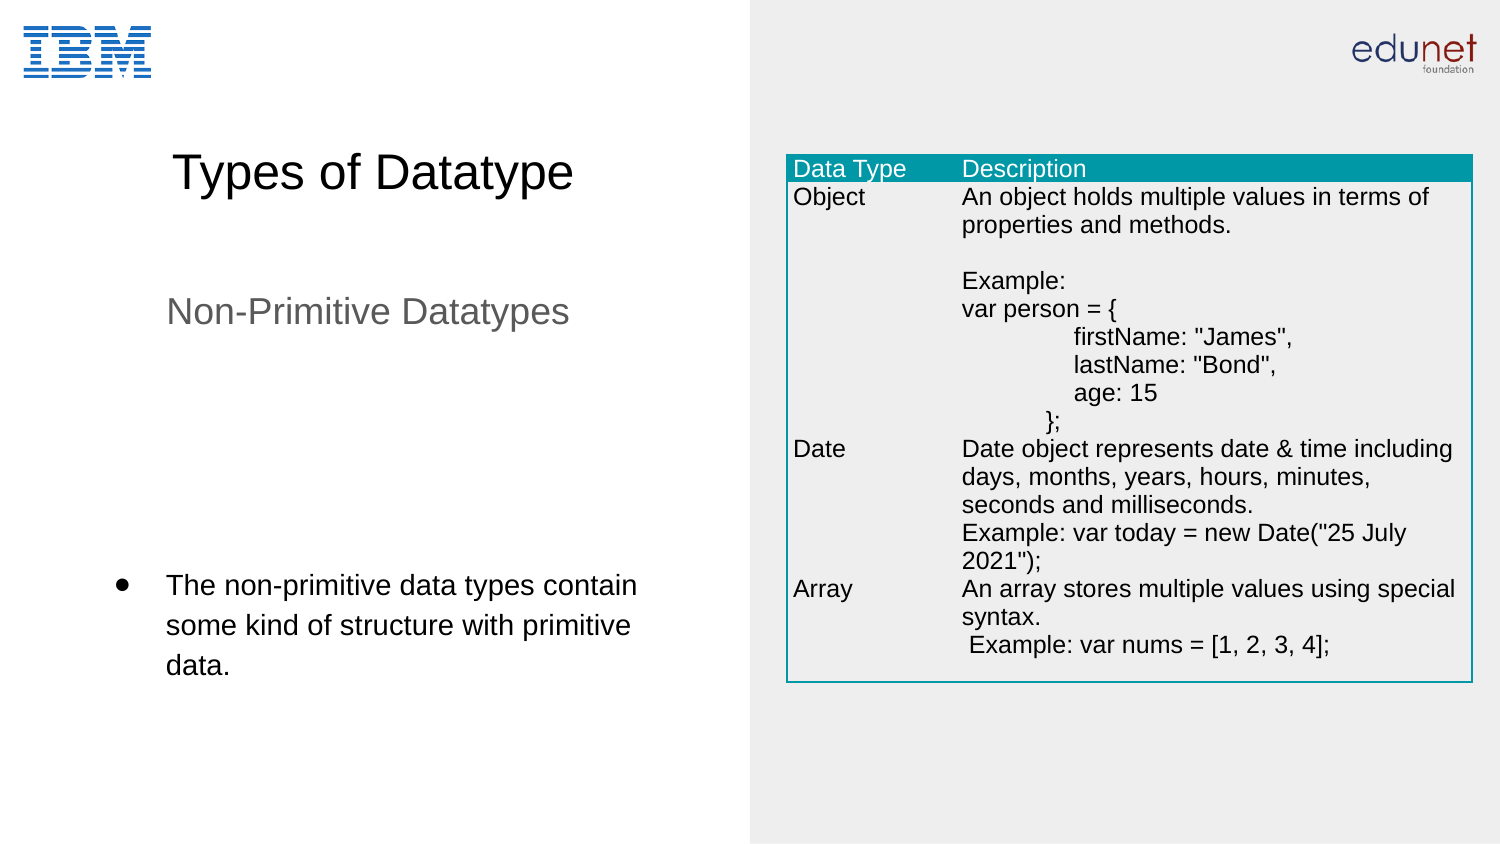

# Types of Datatype
| Data Type | Description |
| --- | --- |
| Object | An object holds multiple values in terms of properties and methods.   Example: var person = { firstName: "James", lastName: "Bond", age: 15 }; |
| Date | Date object represents date & time including days, months, years, hours, minutes, seconds and milliseconds. Example: var today = new Date("25 July 2021"); |
| Array | An array stores multiple values using special syntax.  Example: var nums = [1, 2, 3, 4]; |
Non-Primitive Datatypes
The non-primitive data types contain some kind of structure with primitive data.